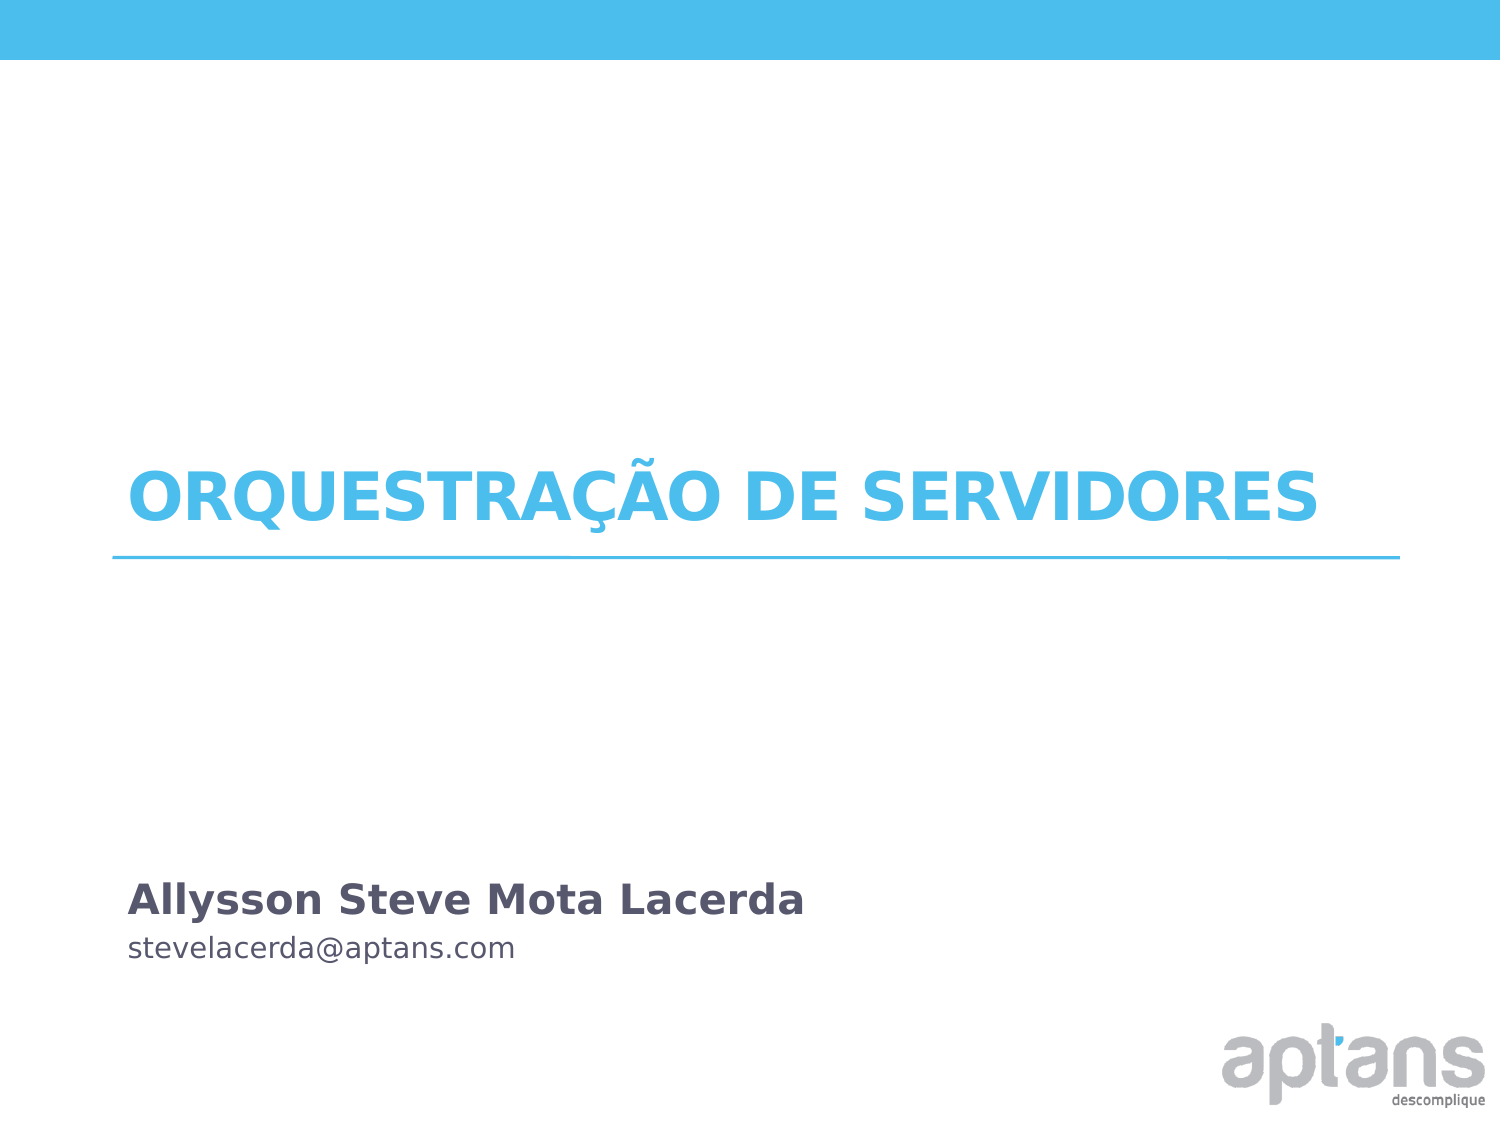

# orquestração de Servidores
Allysson Steve Mota Lacerda
stevelacerda@aptans.com